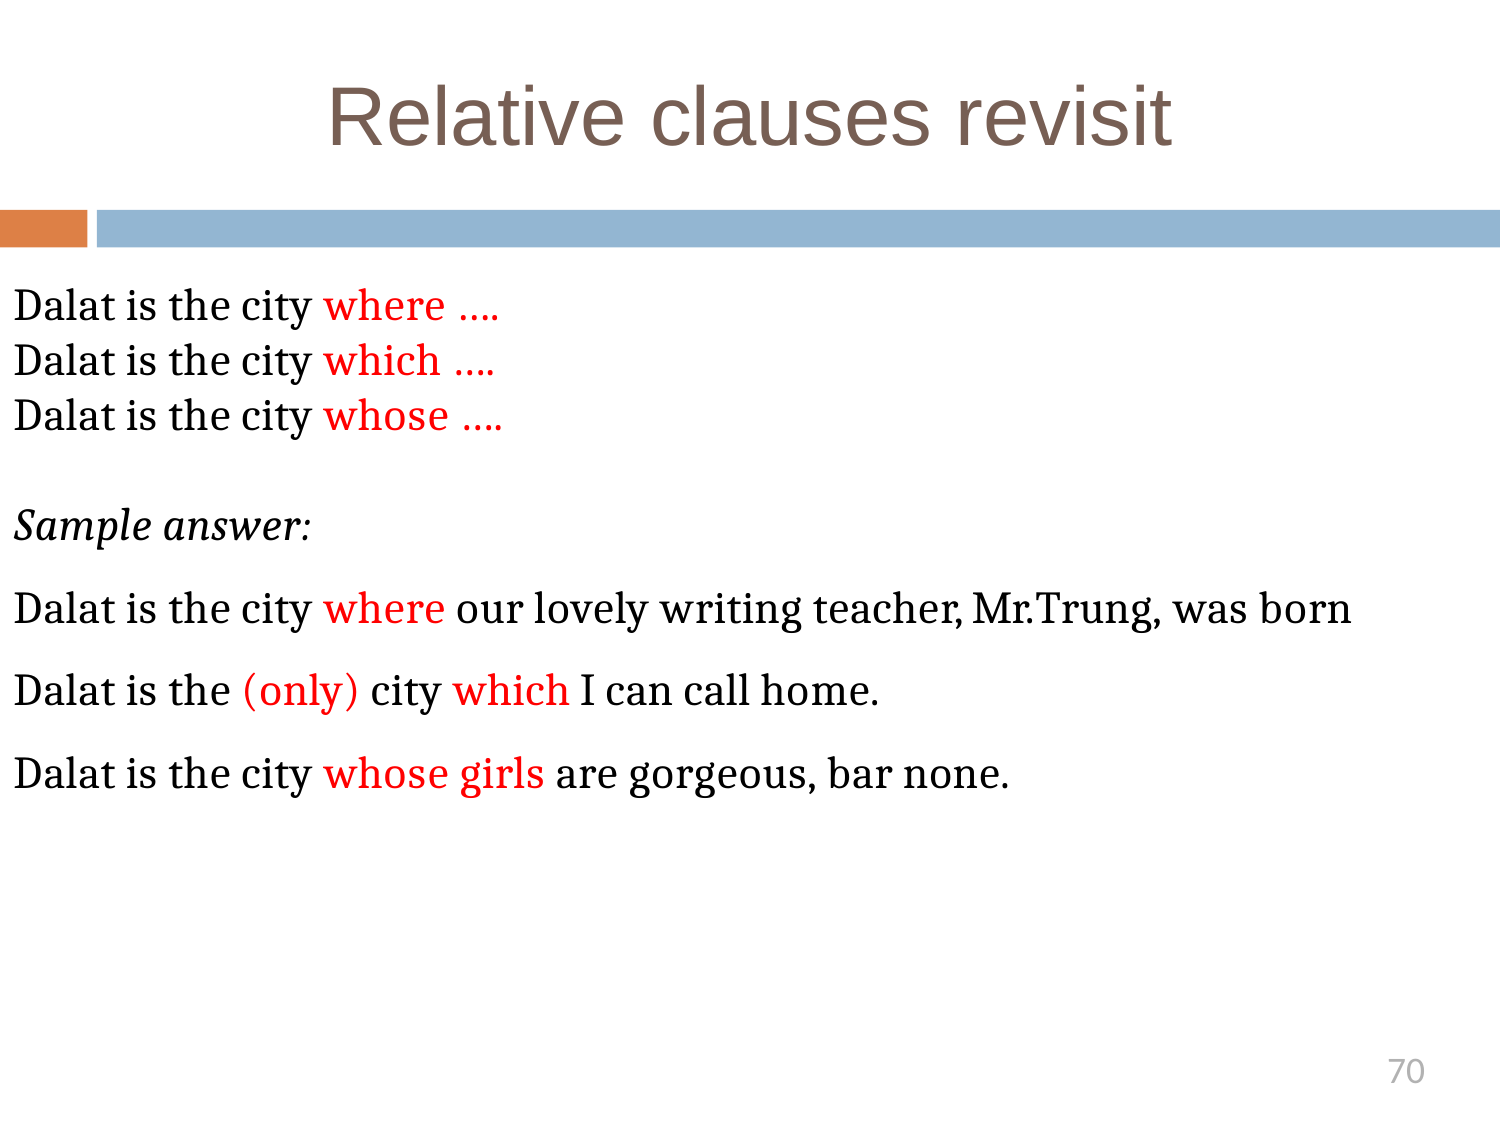

# Relative clauses revisit
Dalat is the city where ….
Dalat is the city which ….
Dalat is the city whose ….

Sample answer:
Dalat is the city where our lovely writing teacher, Mr.Trung, was born
Dalat is the (only) city which I can call home.
Dalat is the city whose girls are gorgeous, bar none.

70